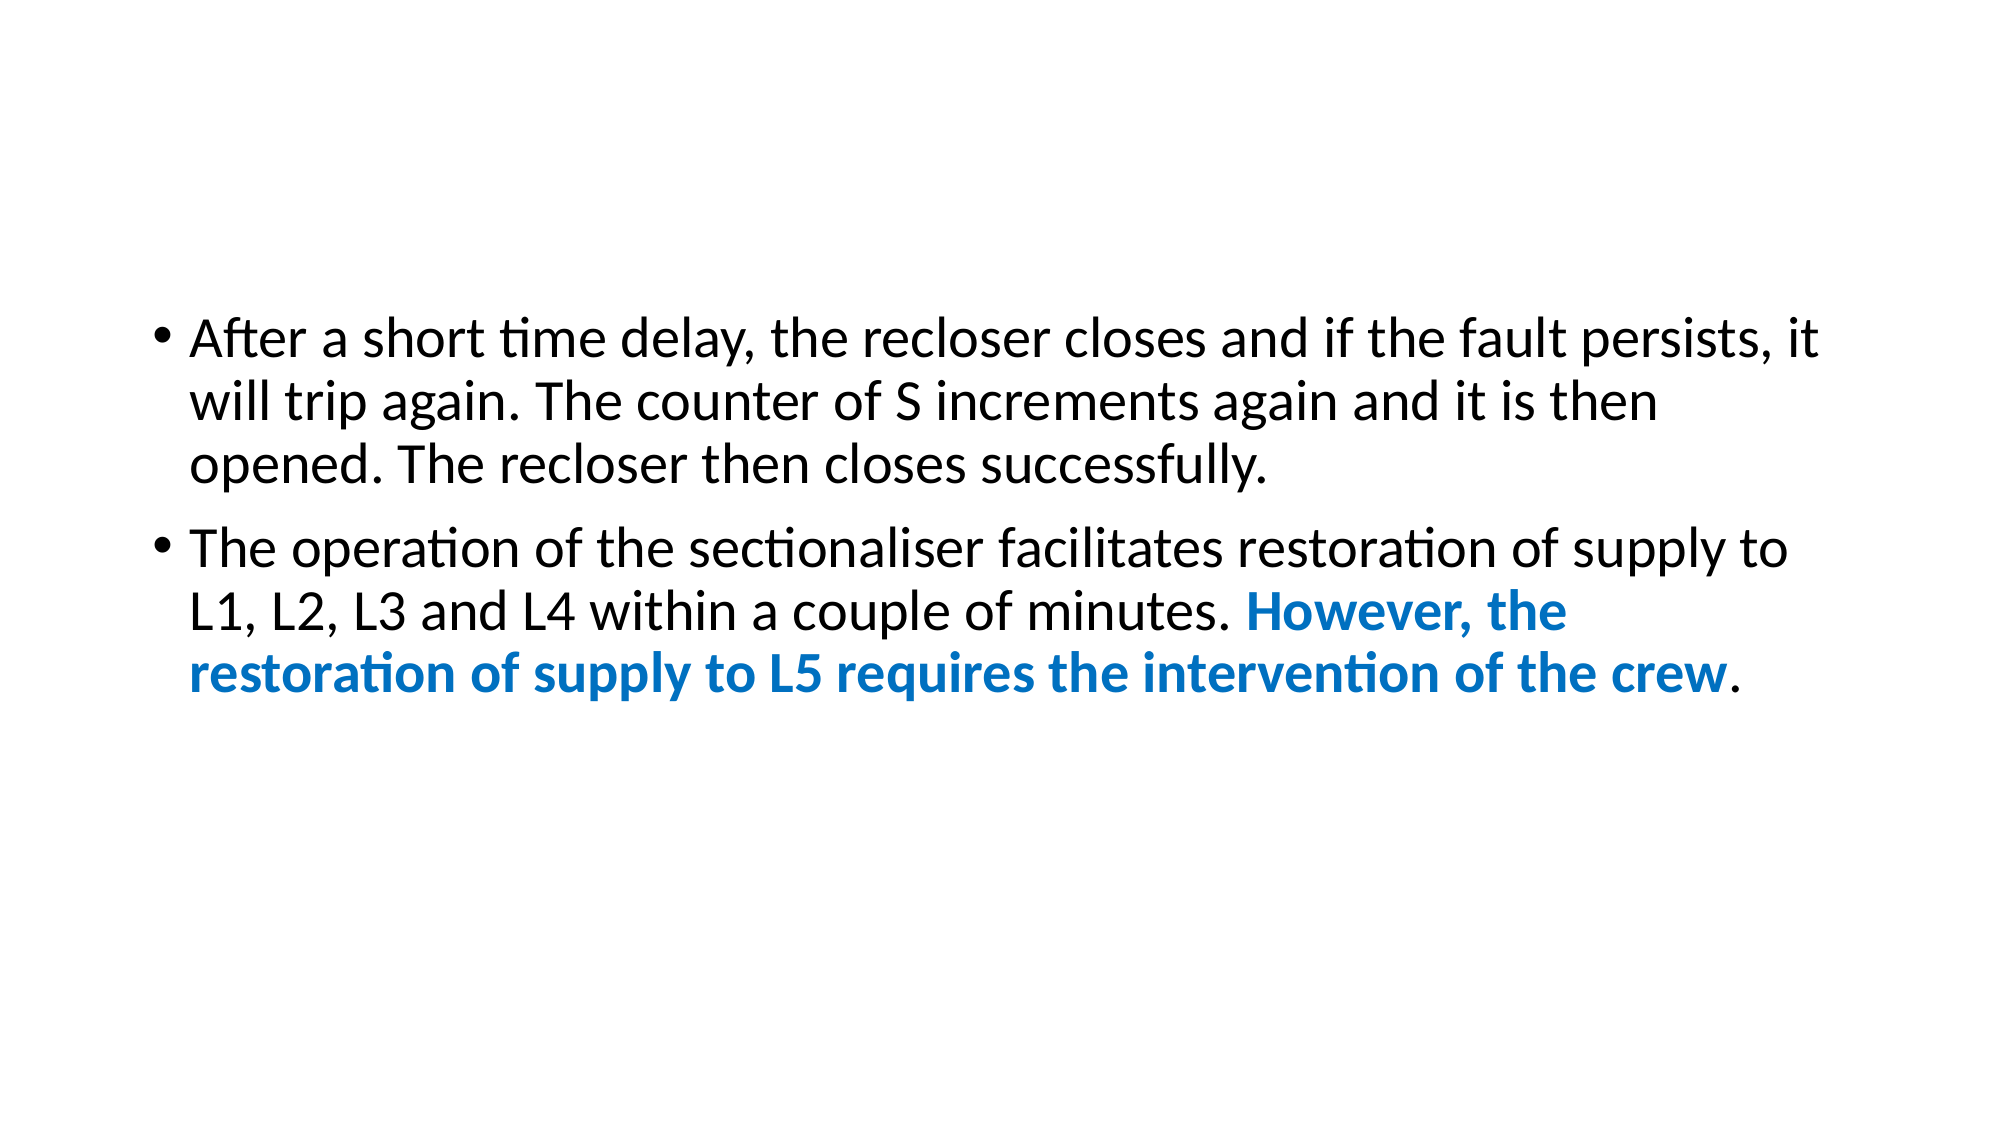

#
After a short time delay, the recloser closes and if the fault persists, it will trip again. The counter of S increments again and it is then opened. The recloser then closes successfully.
The operation of the sectionaliser facilitates restoration of supply to L1, L2, L3 and L4 within a couple of minutes. However, the restoration of supply to L5 requires the intervention of the crew.